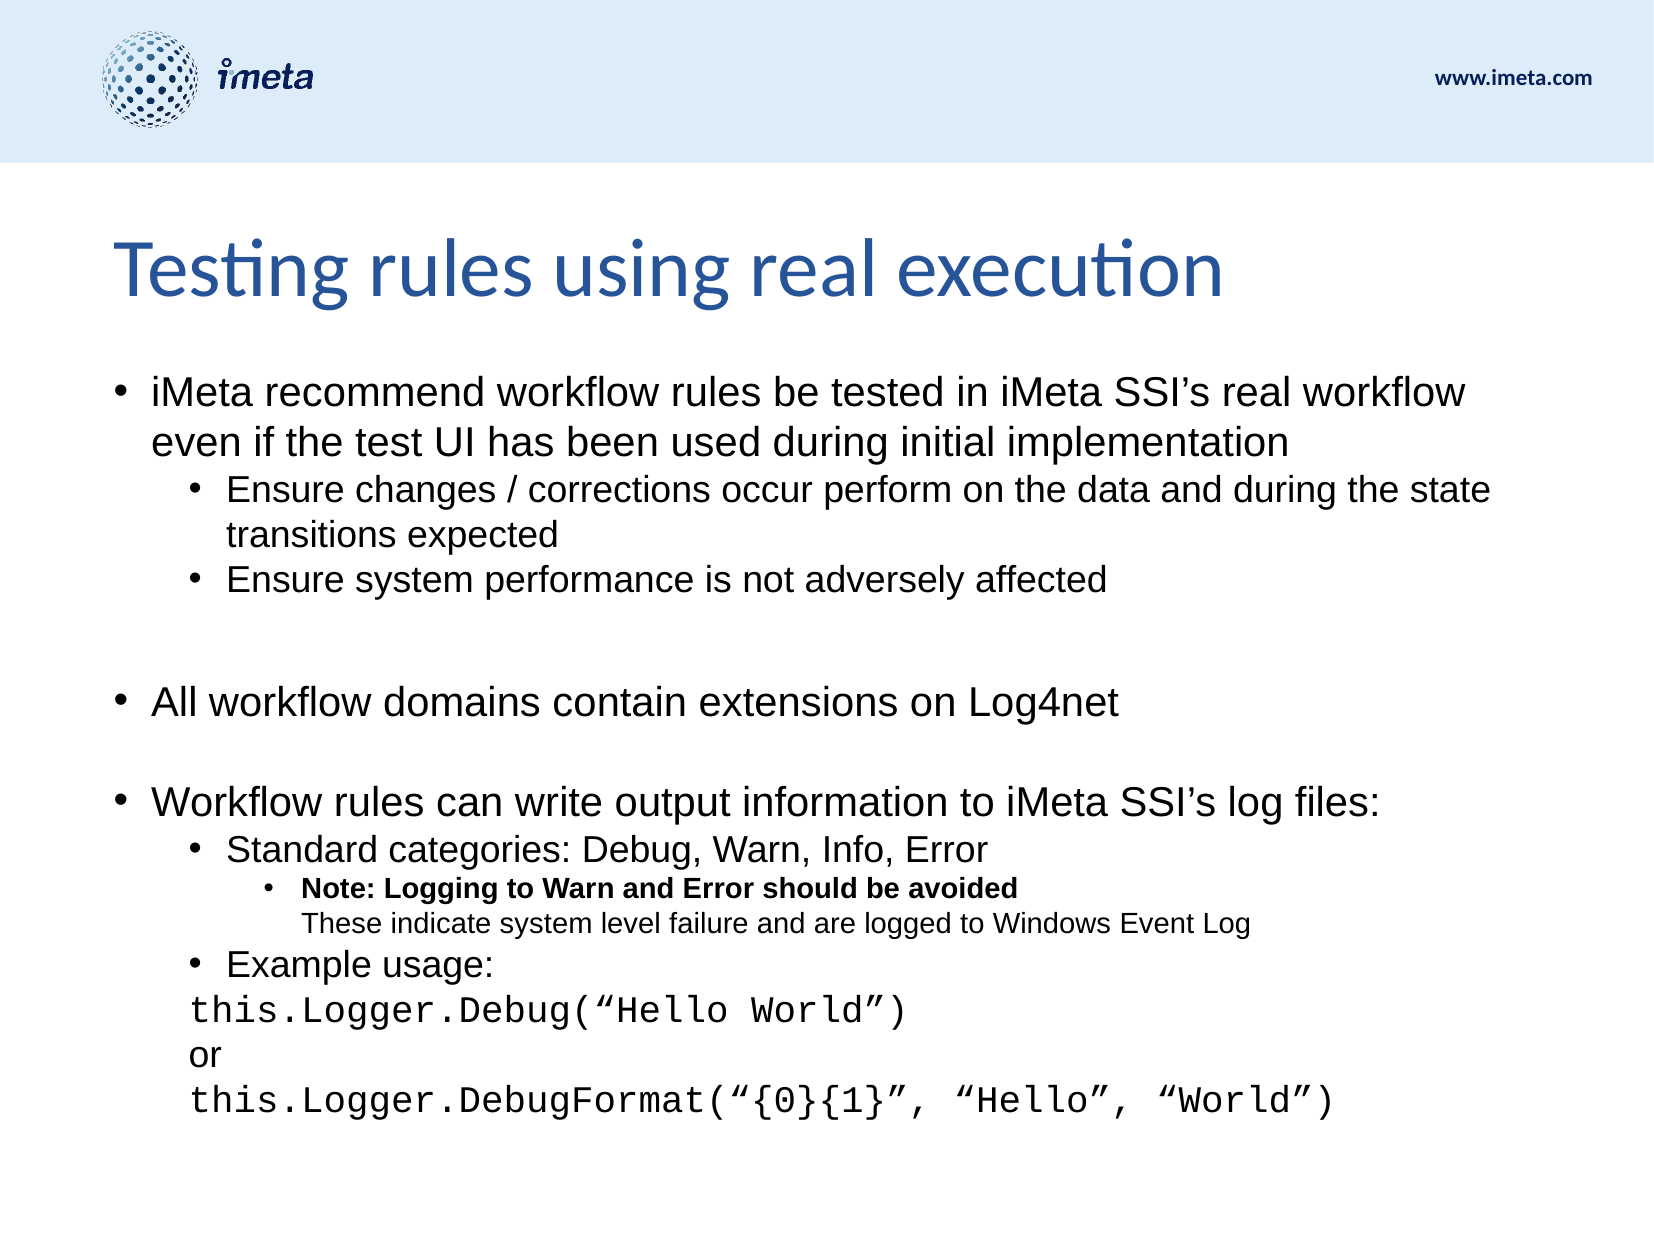

# Testing rules using real execution
iMeta recommend workflow rules be tested in iMeta SSI’s real workflow even if the test UI has been used during initial implementation
Ensure changes / corrections occur perform on the data and during the state transitions expected
Ensure system performance is not adversely affected

All workflow domains contain extensions on Log4net

Workflow rules can write output information to iMeta SSI’s log files:
Standard categories: Debug, Warn, Info, Error
Note: Logging to Warn and Error should be avoided
These indicate system level failure and are logged to Windows Event Log
Example usage:
this.Logger.Debug(“Hello World”)
or
this.Logger.DebugFormat(“{0}{1}”, “Hello”, “World”)